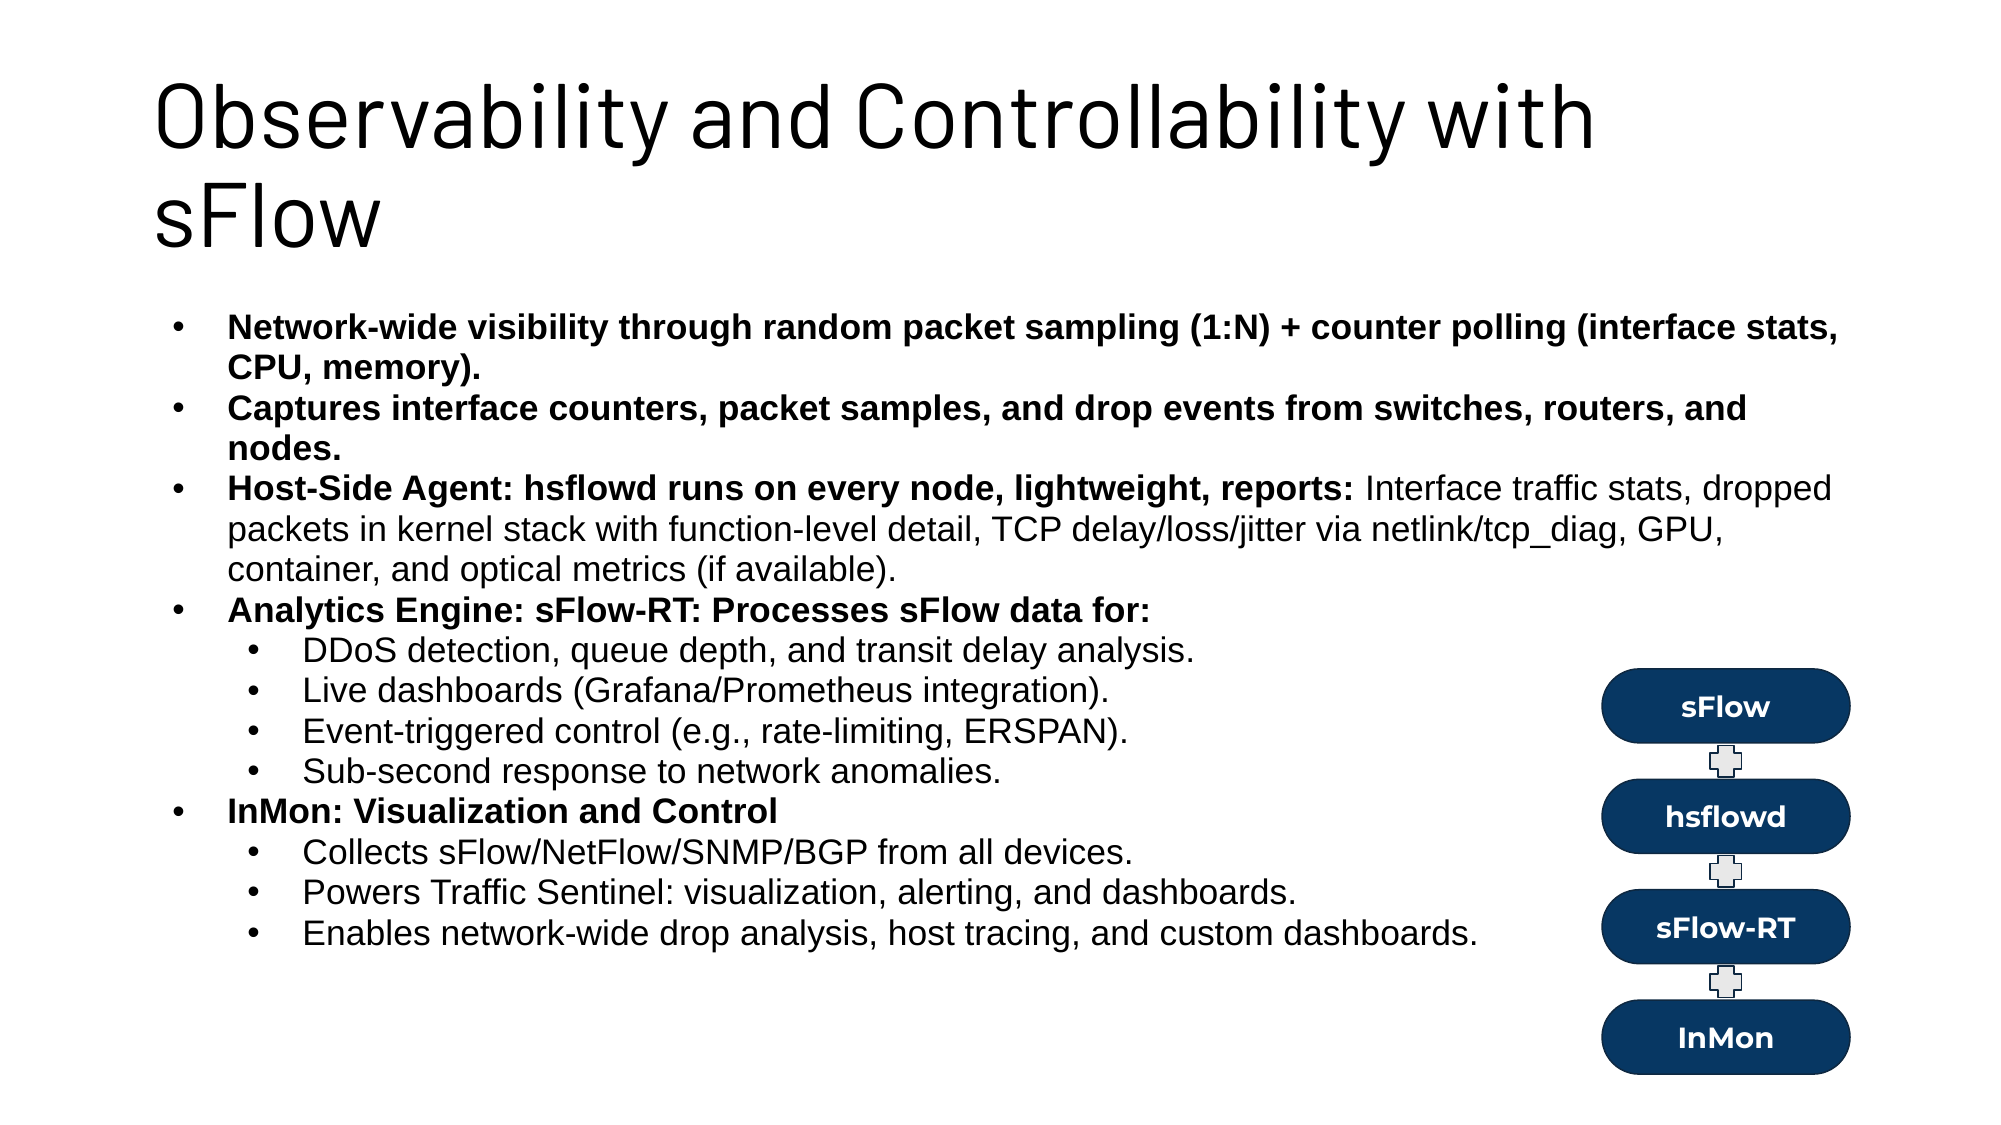

# Observability and Controllability with sFlow
Network-wide visibility through random packet sampling (1:N) + counter polling (interface stats, CPU, memory).
Captures interface counters, packet samples, and drop events from switches, routers, and nodes.
Host-Side Agent: hsflowd runs on every node, lightweight, reports: Interface traffic stats, dropped packets in kernel stack with function-level detail, TCP delay/loss/jitter via netlink/tcp_diag, GPU, container, and optical metrics (if available).
Analytics Engine: sFlow-RT: Processes sFlow data for:
DDoS detection, queue depth, and transit delay analysis.
Live dashboards (Grafana/Prometheus integration).
Event-triggered control (e.g., rate-limiting, ERSPAN).
Sub-second response to network anomalies.
InMon: Visualization and Control
Collects sFlow/NetFlow/SNMP/BGP from all devices.
Powers Traffic Sentinel: visualization, alerting, and dashboards.
Enables network-wide drop analysis, host tracing, and custom dashboards.
sFlow

hsflowd

sFlow-RT

InMon